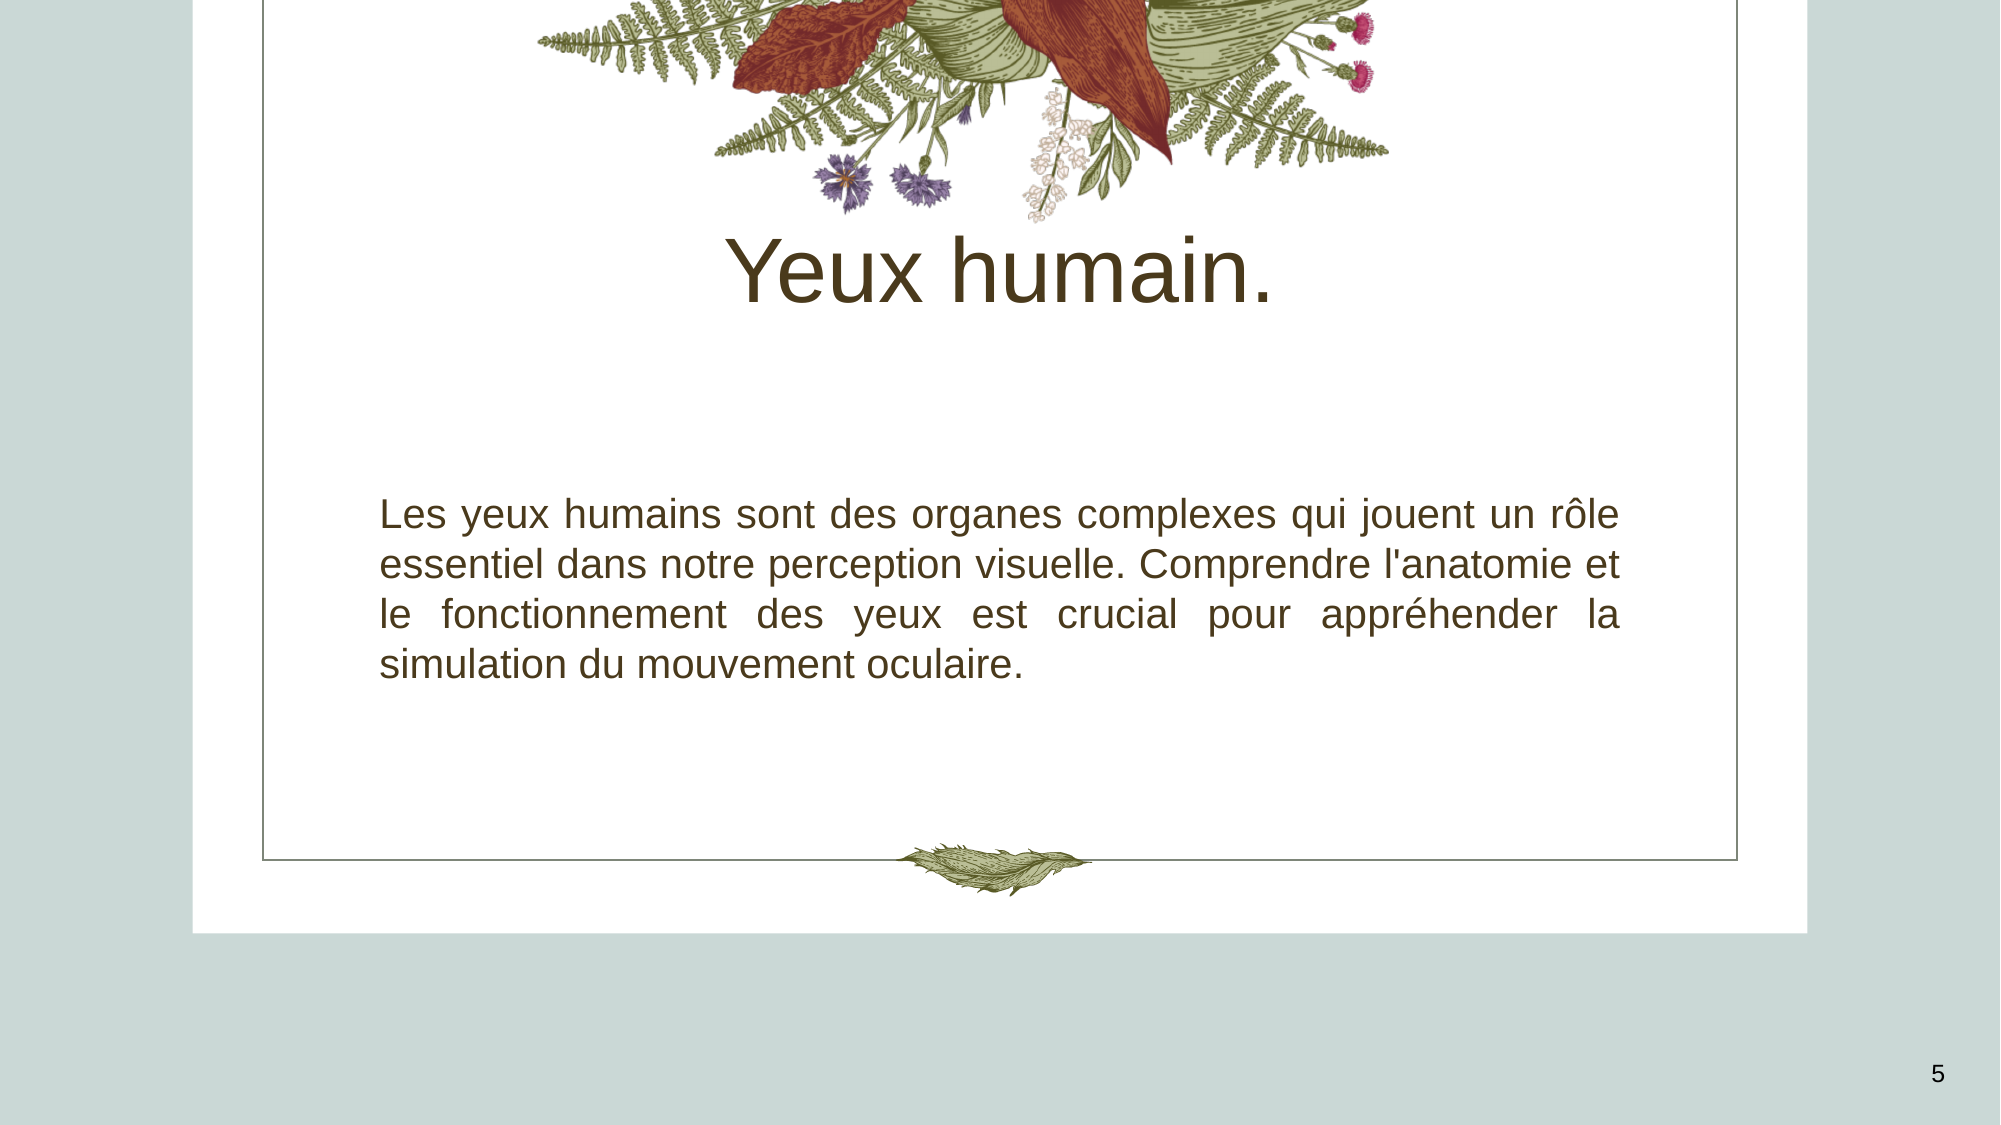

Yeux humain.
Les yeux humains sont des organes complexes qui jouent un rôle essentiel dans notre perception visuelle. Comprendre l'anatomie et le fonctionnement des yeux est crucial pour appréhender la simulation du mouvement oculaire.
5